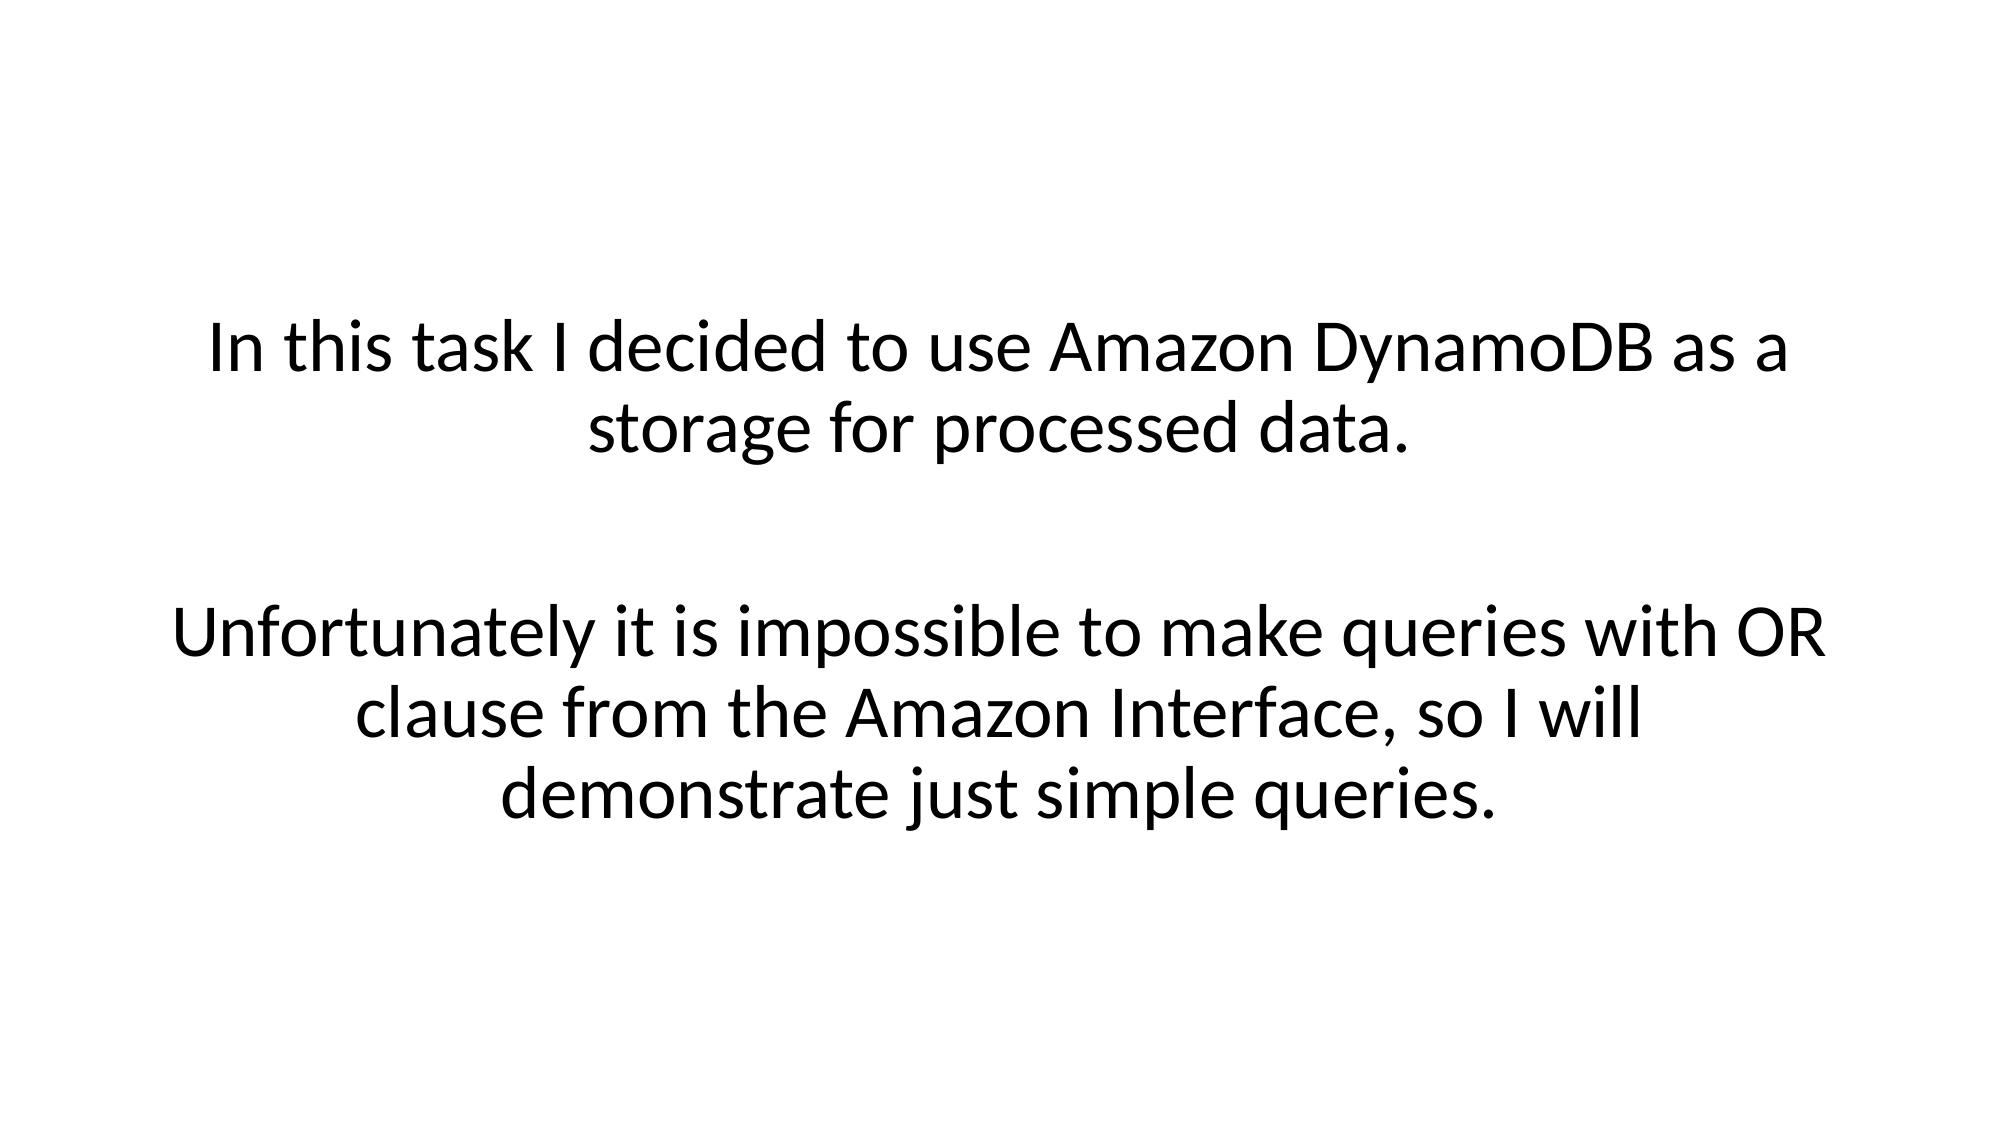

#
In this task I decided to use Amazon DynamoDB as a storage for processed data.

Unfortunately it is impossible to make queries with OR clause from the Amazon Interface, so I will demonstrate just simple queries.